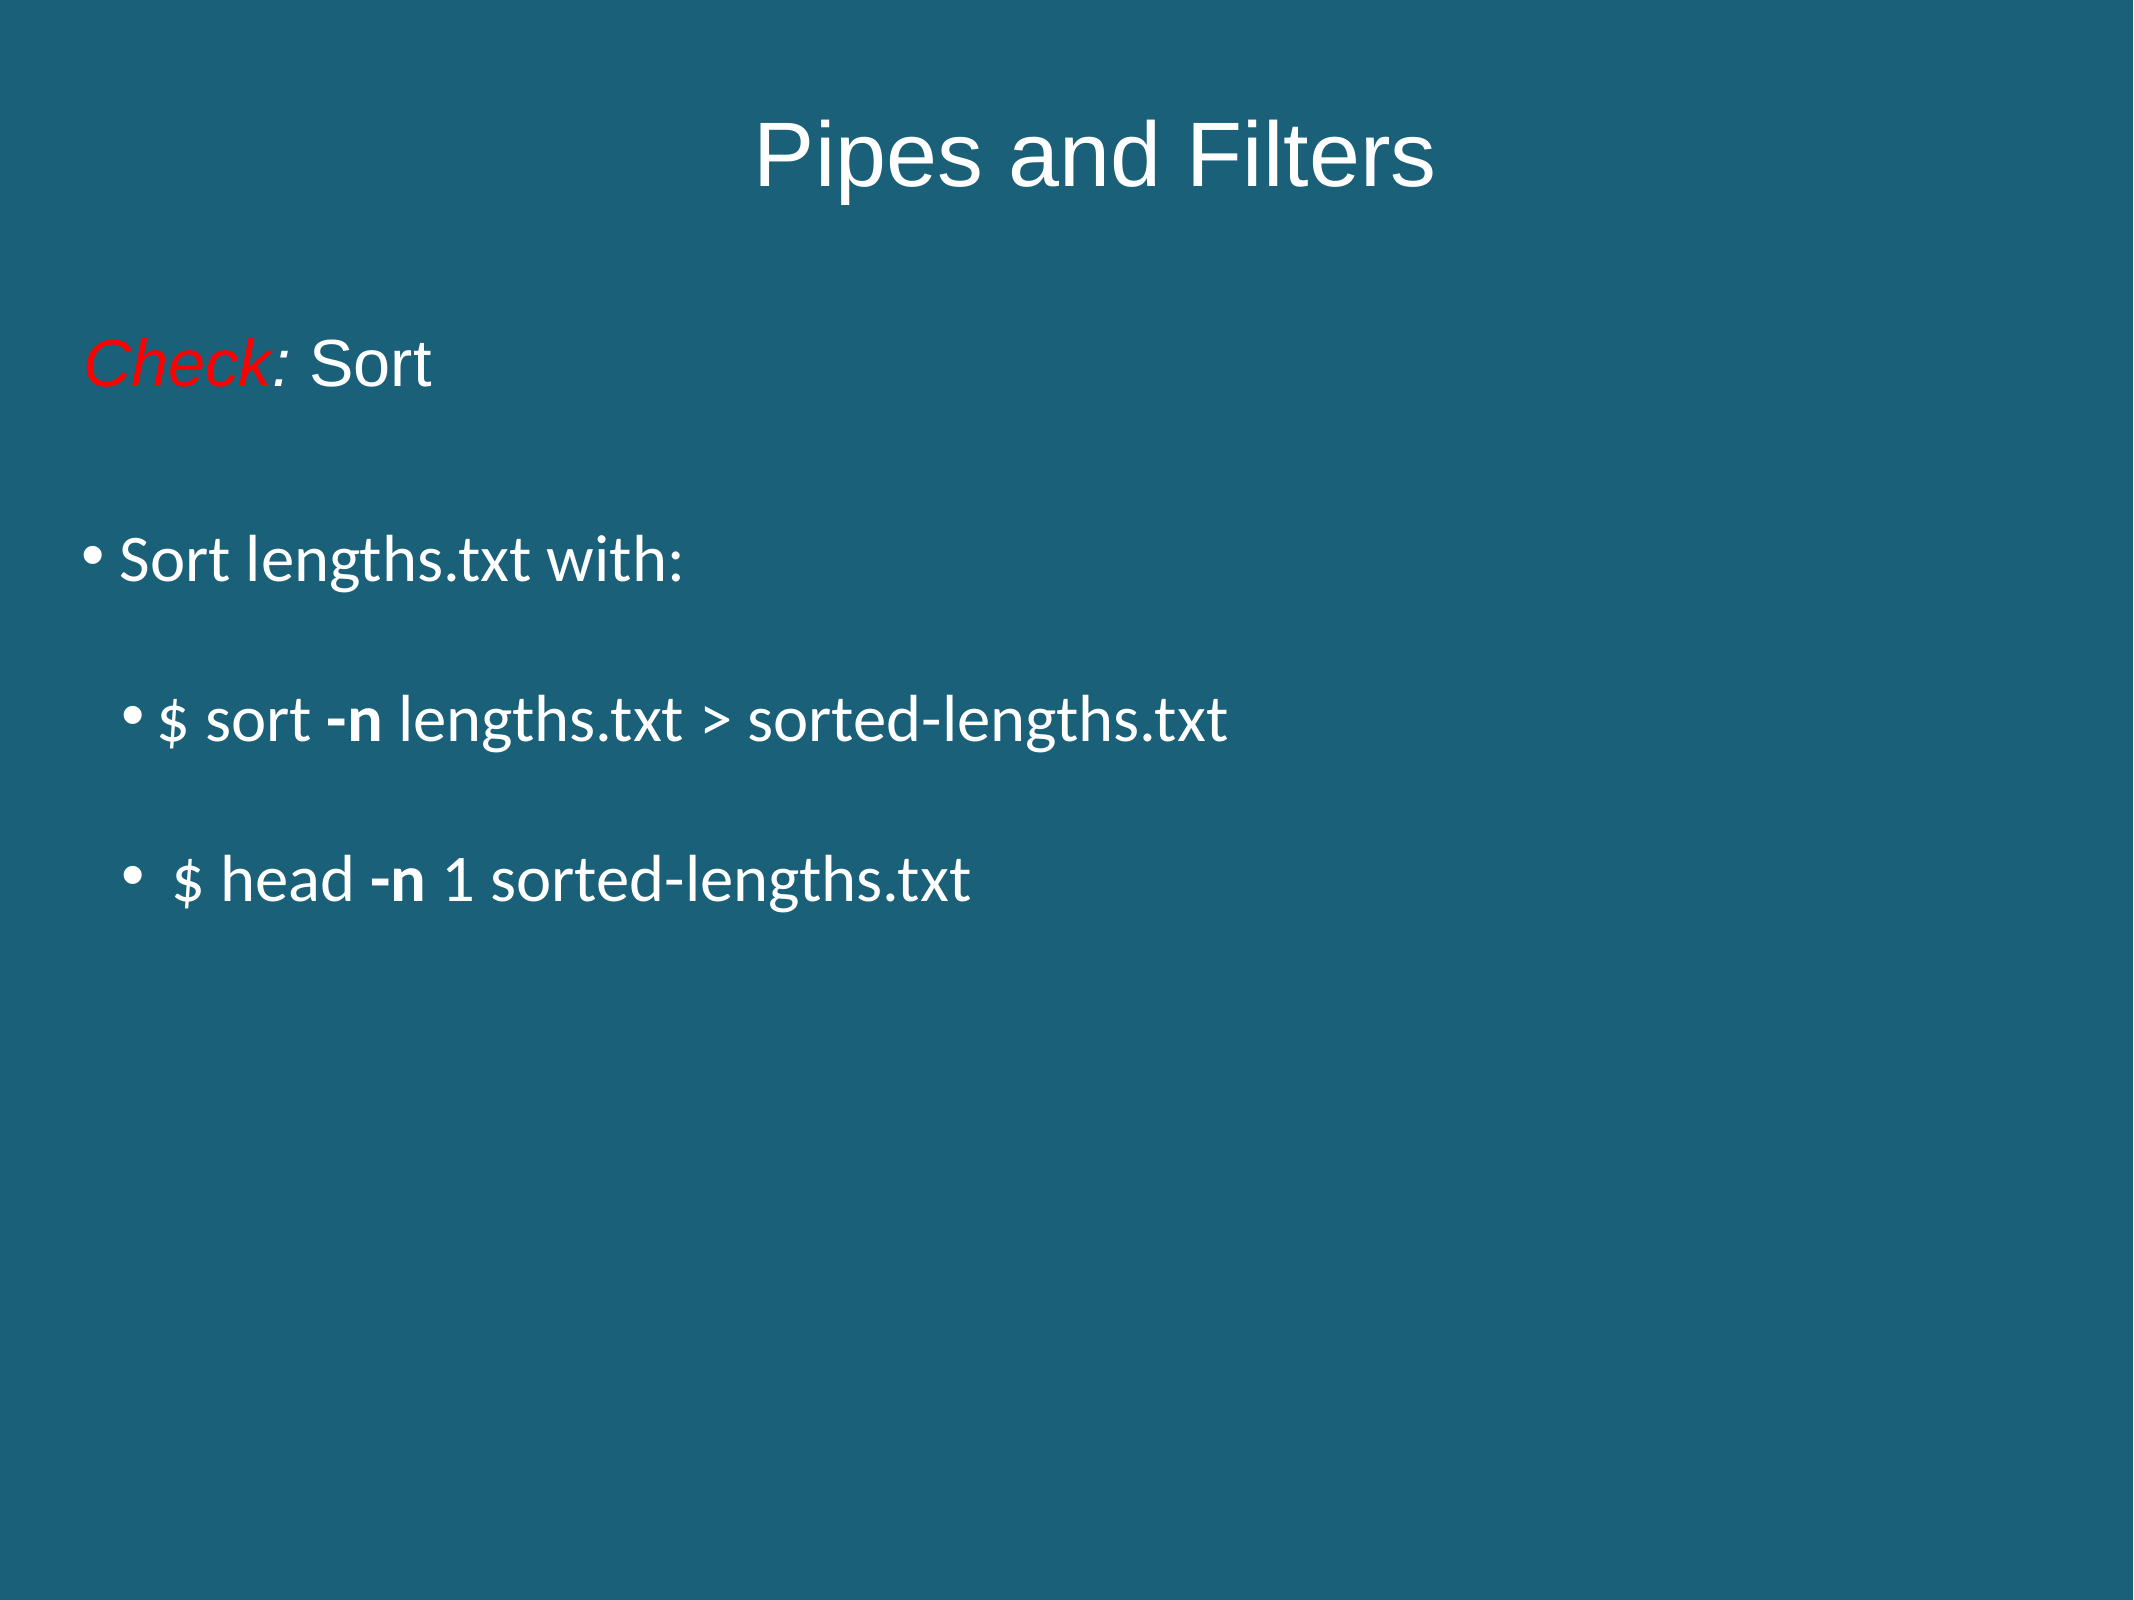

Pipes and Filters
Check: Sort
 Sort lengths.txt with:

$ sort -n lengths.txt > sorted-lengths.txt

 $ head -n 1 sorted-lengths.txt